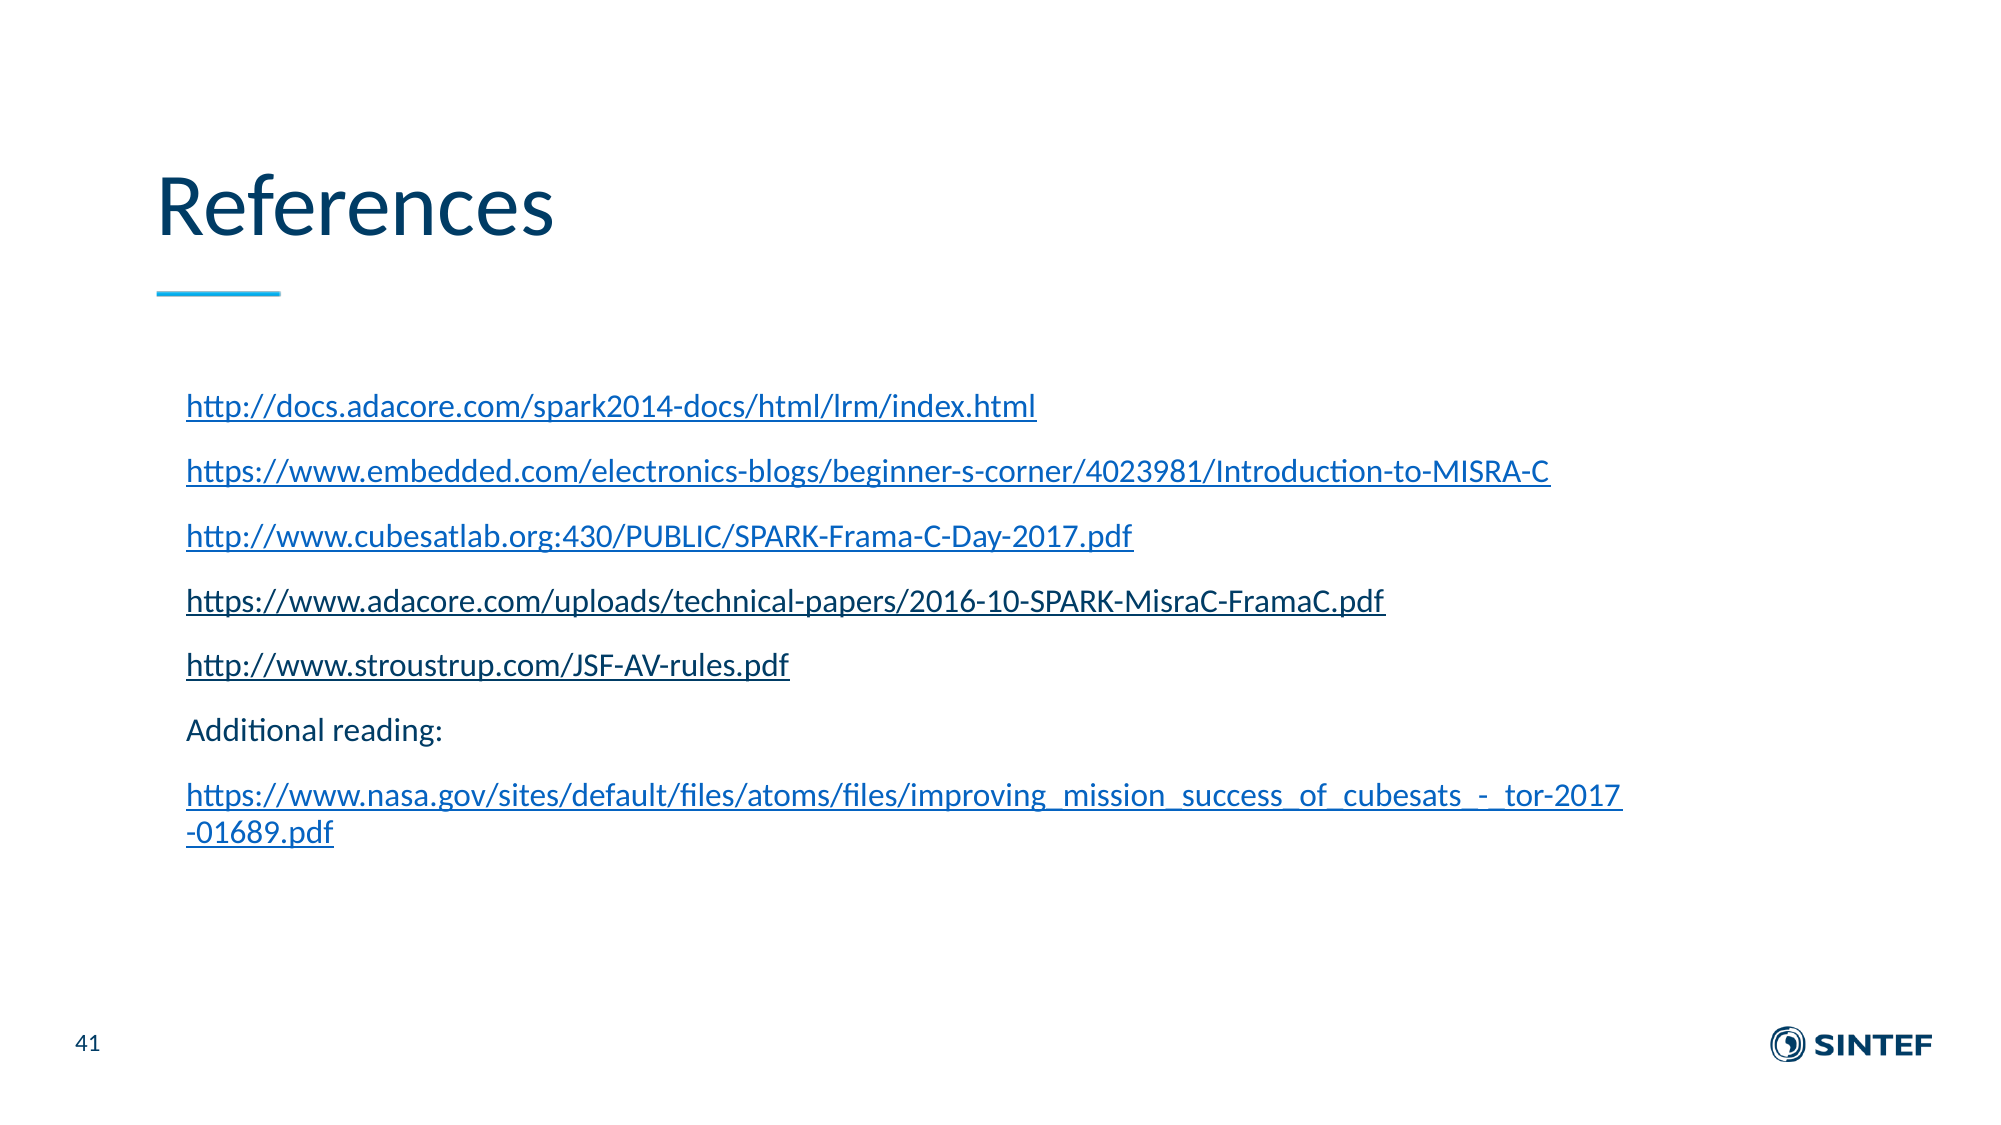

# References
http://docs.adacore.com/spark2014-docs/html/lrm/index.html
https://www.embedded.com/electronics-blogs/beginner-s-corner/4023981/Introduction-to-MISRA-C
http://www.cubesatlab.org:430/PUBLIC/SPARK-Frama-C-Day-2017.pdf
https://www.adacore.com/uploads/technical-papers/2016-10-SPARK-MisraC-FramaC.pdf
http://www.stroustrup.com/JSF-AV-rules.pdf
Additional reading:
https://www.nasa.gov/sites/default/files/atoms/files/improving_mission_success_of_cubesats_-_tor-2017-01689.pdf

41